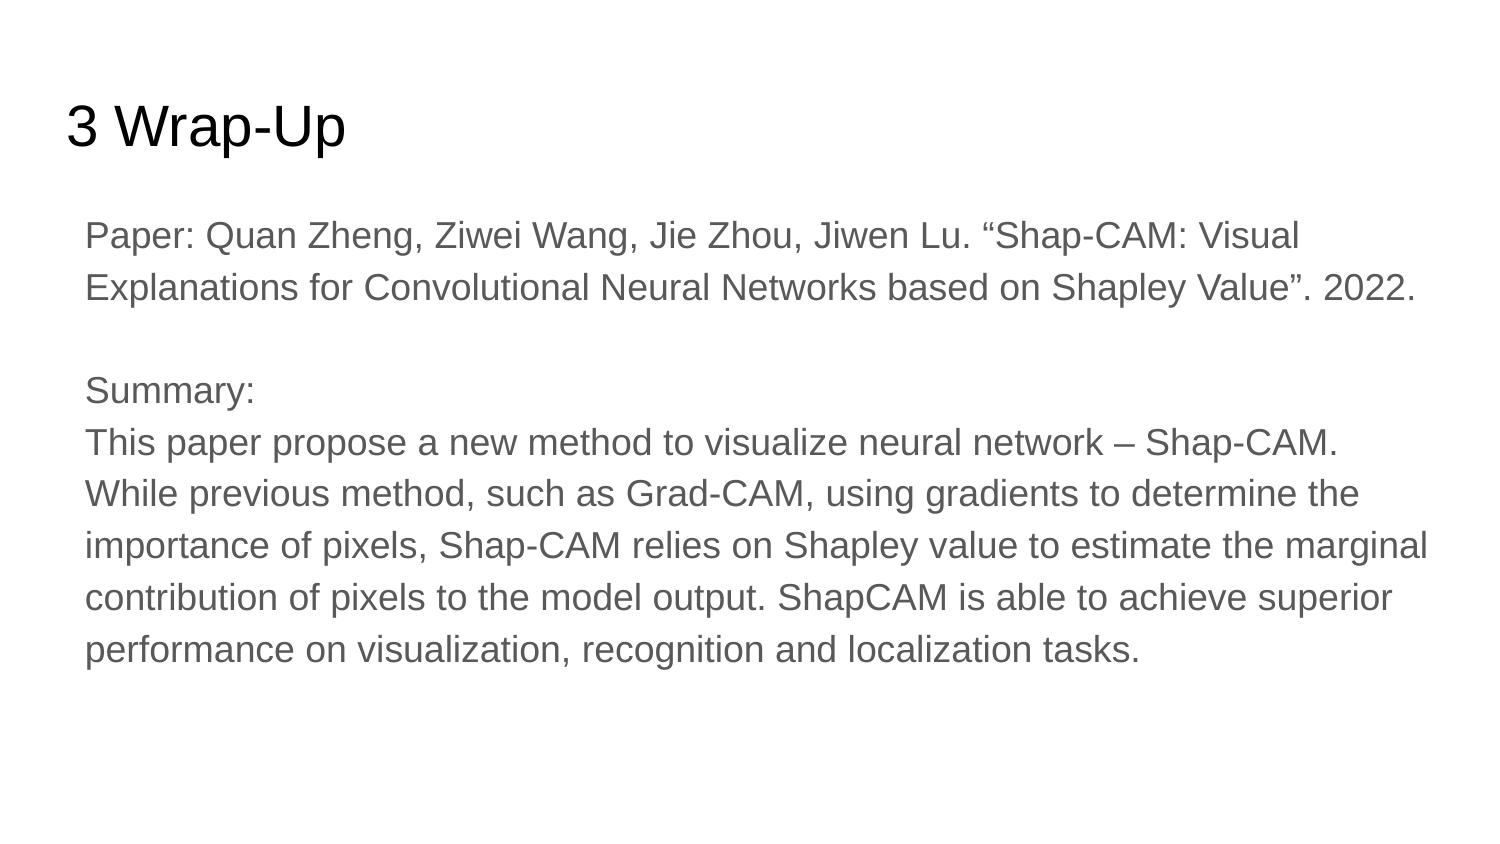

# 3 Wrap-Up
Paper: Quan Zheng, Ziwei Wang, Jie Zhou, Jiwen Lu. “Shap-CAM: Visual Explanations for Convolutional Neural Networks based on Shapley Value”. 2022.

Summary:
This paper propose a new method to visualize neural network – Shap-CAM. While previous method, such as Grad-CAM, using gradients to determine the importance of pixels, Shap-CAM relies on Shapley value to estimate the marginal contribution of pixels to the model output. ShapCAM is able to achieve superior performance on visualization, recognition and localization tasks.